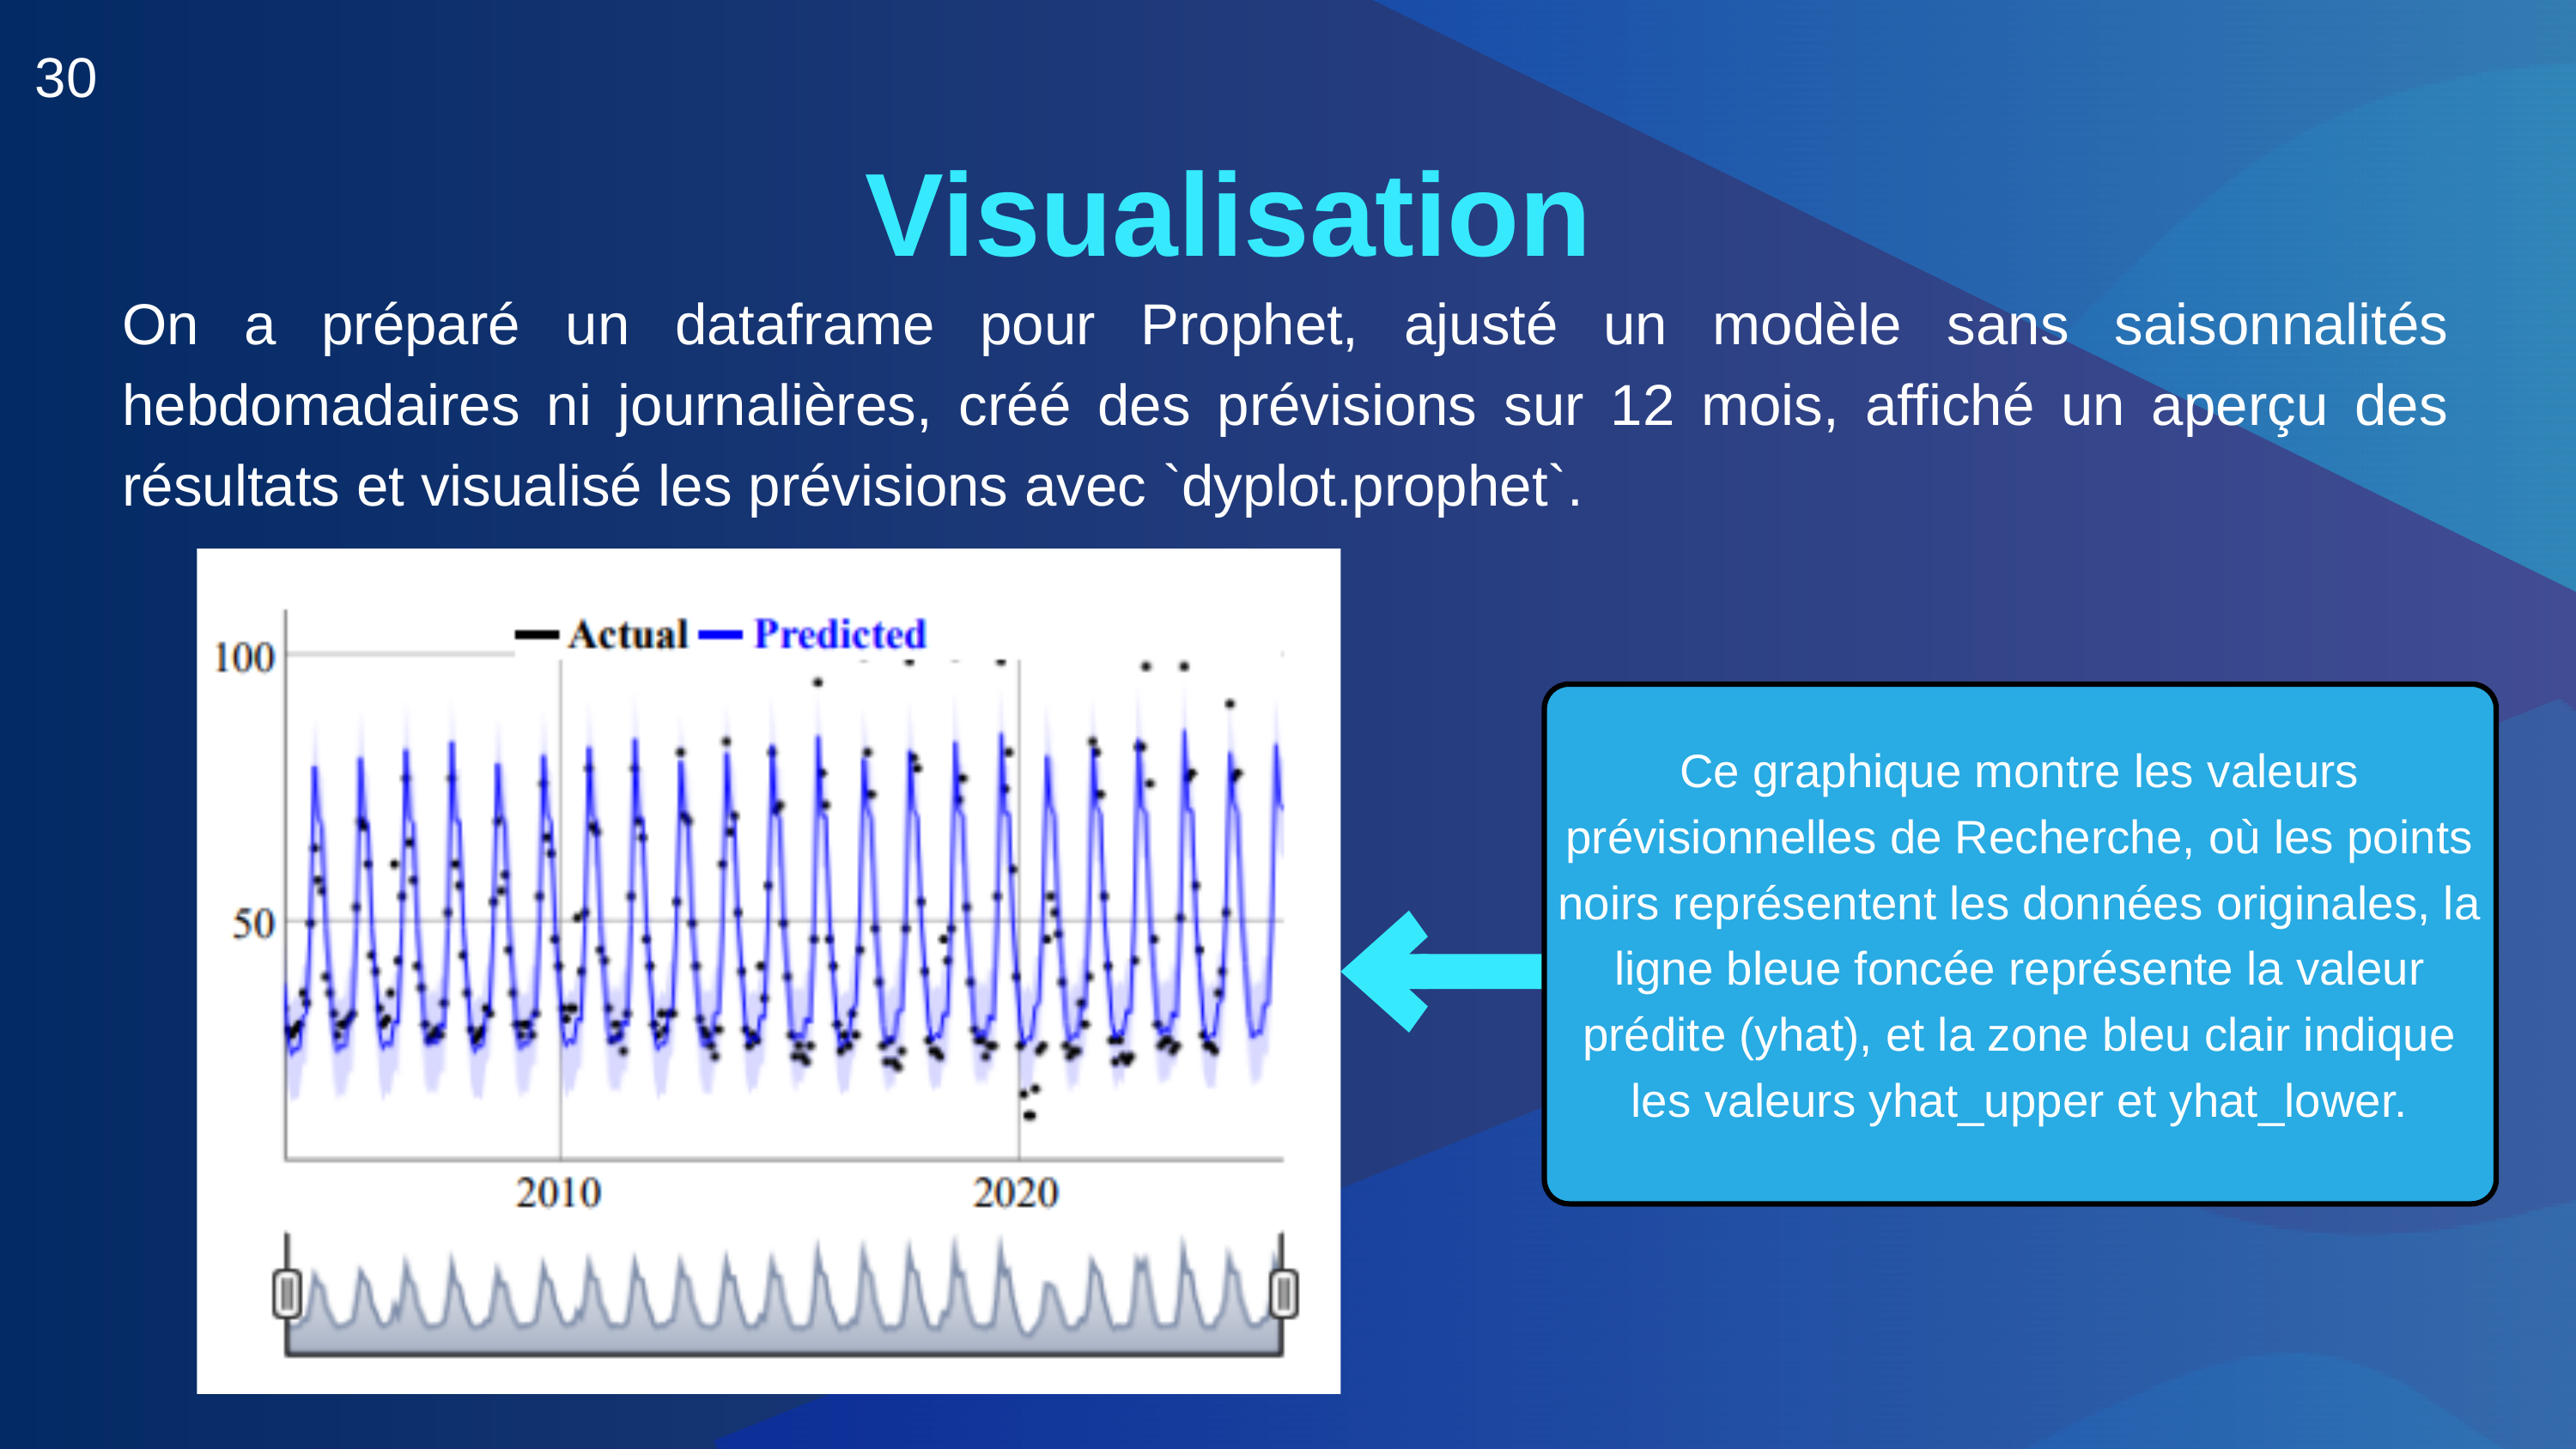

30
Visualisation
On a préparé un dataframe pour Prophet, ajusté un modèle sans saisonnalités hebdomadaires ni journalières, créé des prévisions sur 12 mois, affiché un aperçu des résultats et visualisé les prévisions avec `dyplot.prophet`.

Ce graphique montre les valeurs prévisionnelles de Recherche, où les points noirs représentent les données originales, la ligne bleue foncée représente la valeur prédite (yhat), et la zone bleu clair indique les valeurs yhat_upper et yhat_lower.